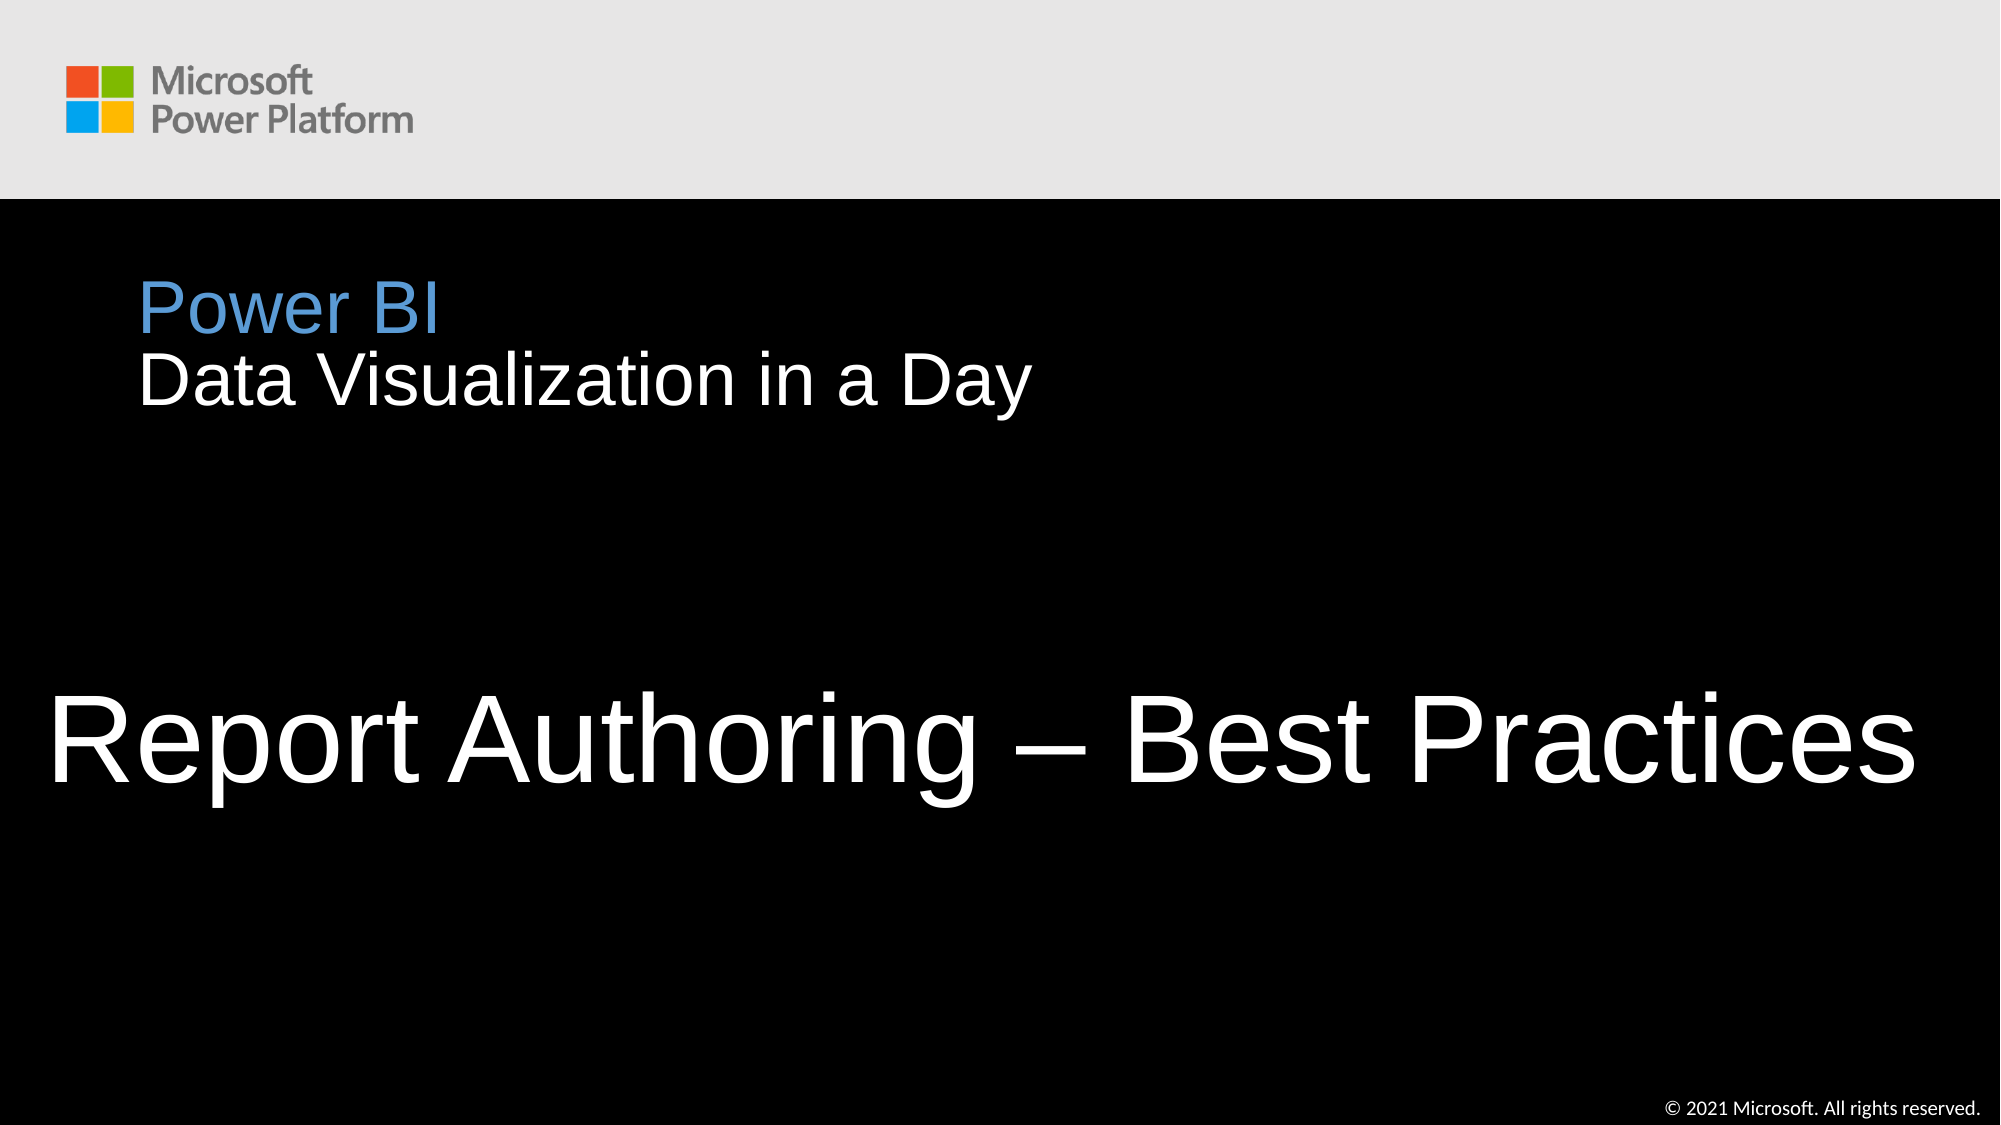

# Power BI Data Visualization in a Day
Report Authoring – Best Practices
© 2021 Microsoft. All rights reserved.